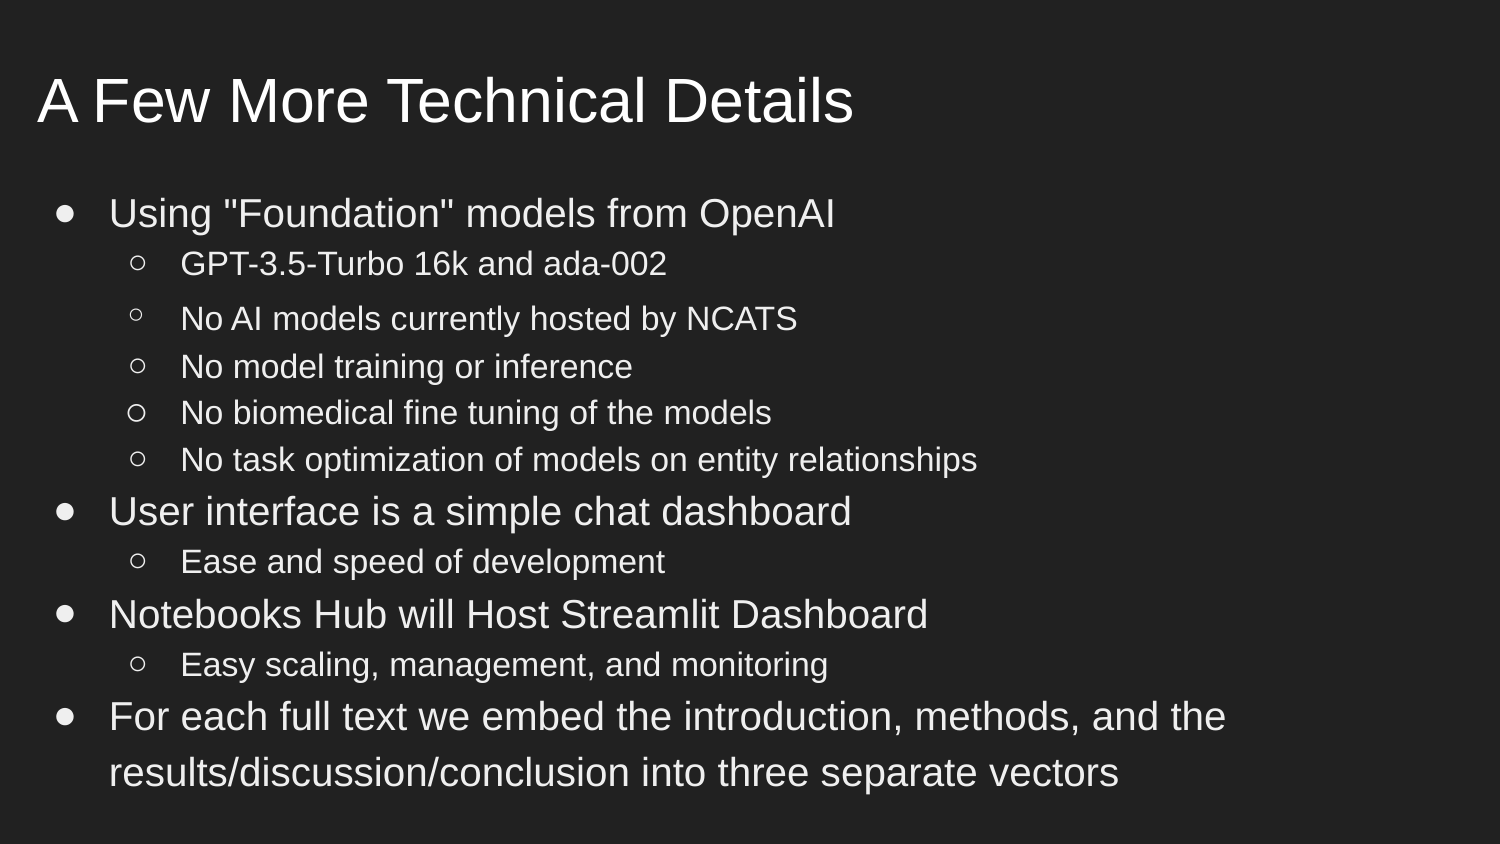

# A Few More Technical Details
Using "Foundation" models from OpenAI
GPT-3.5-Turbo 16k and ada-002
No AI models currently hosted by NCATS
No model training or inference
No biomedical fine tuning of the models
No task optimization of models on entity relationships
User interface is a simple chat dashboard
Ease and speed of development
Notebooks Hub will Host Streamlit Dashboard
Easy scaling, management, and monitoring
For each full text we embed the introduction, methods, and the results/discussion/conclusion into three separate vectors